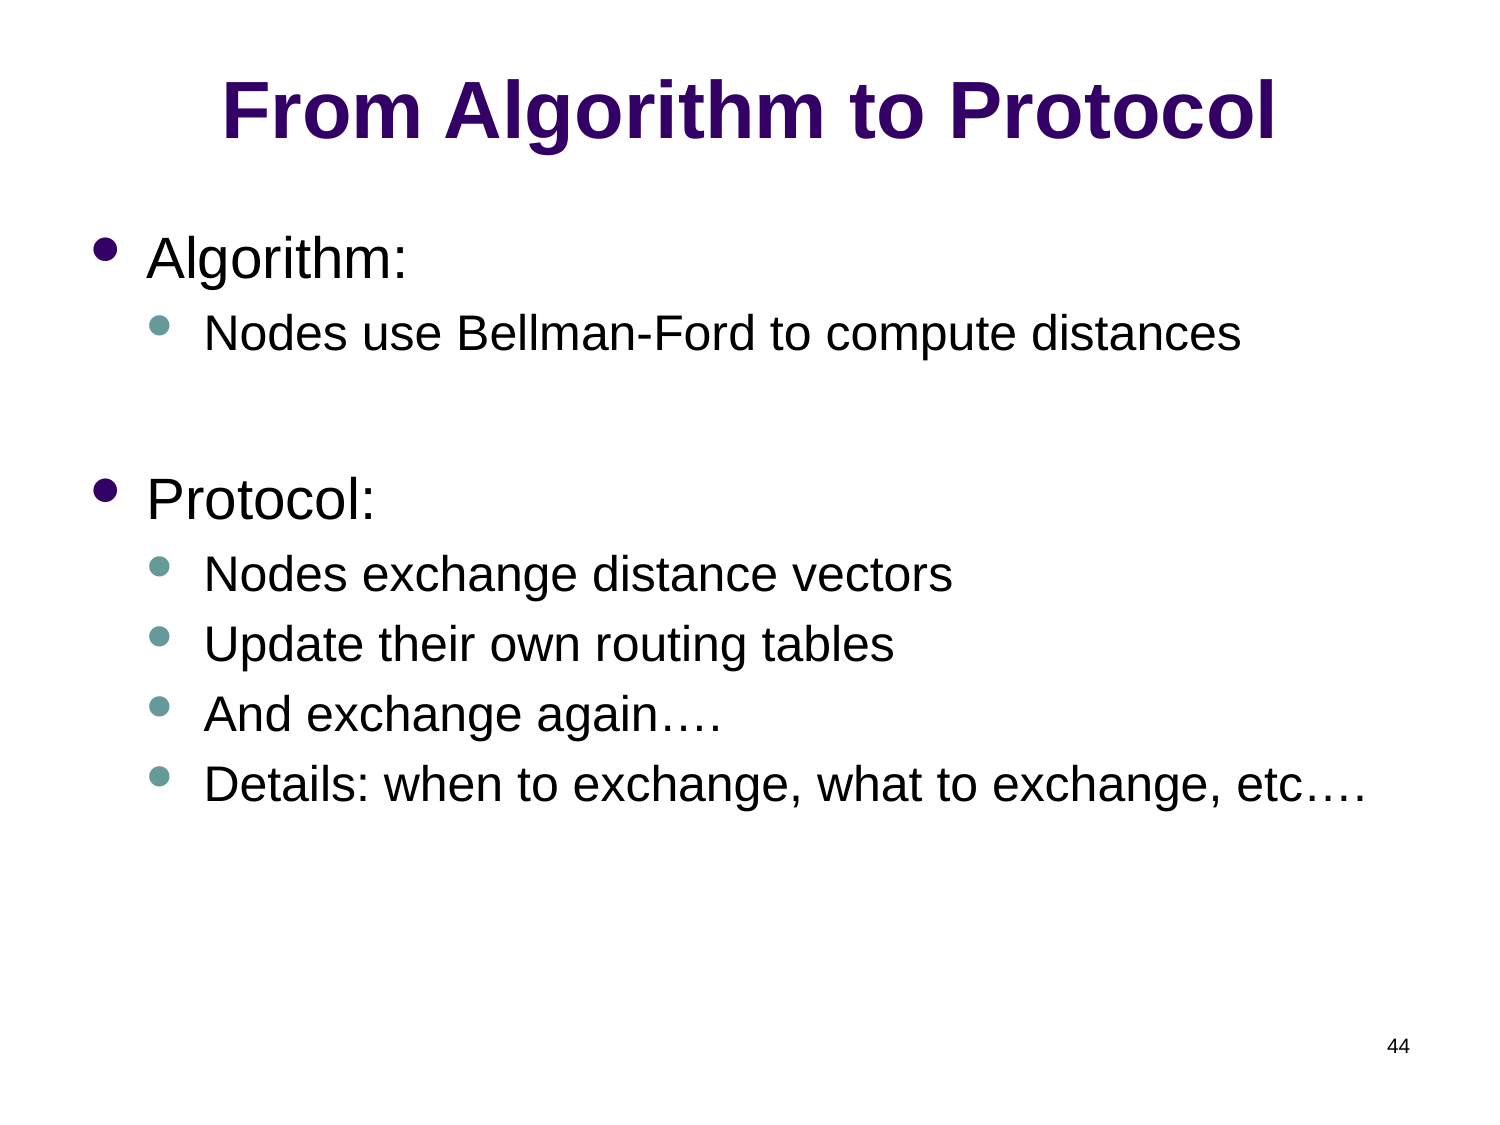

# From Algorithm to Protocol
Algorithm:
Nodes use Bellman-Ford to compute distances

Protocol:
Nodes exchange distance vectors
Update their own routing tables
And exchange again….
Details: when to exchange, what to exchange, etc….

44